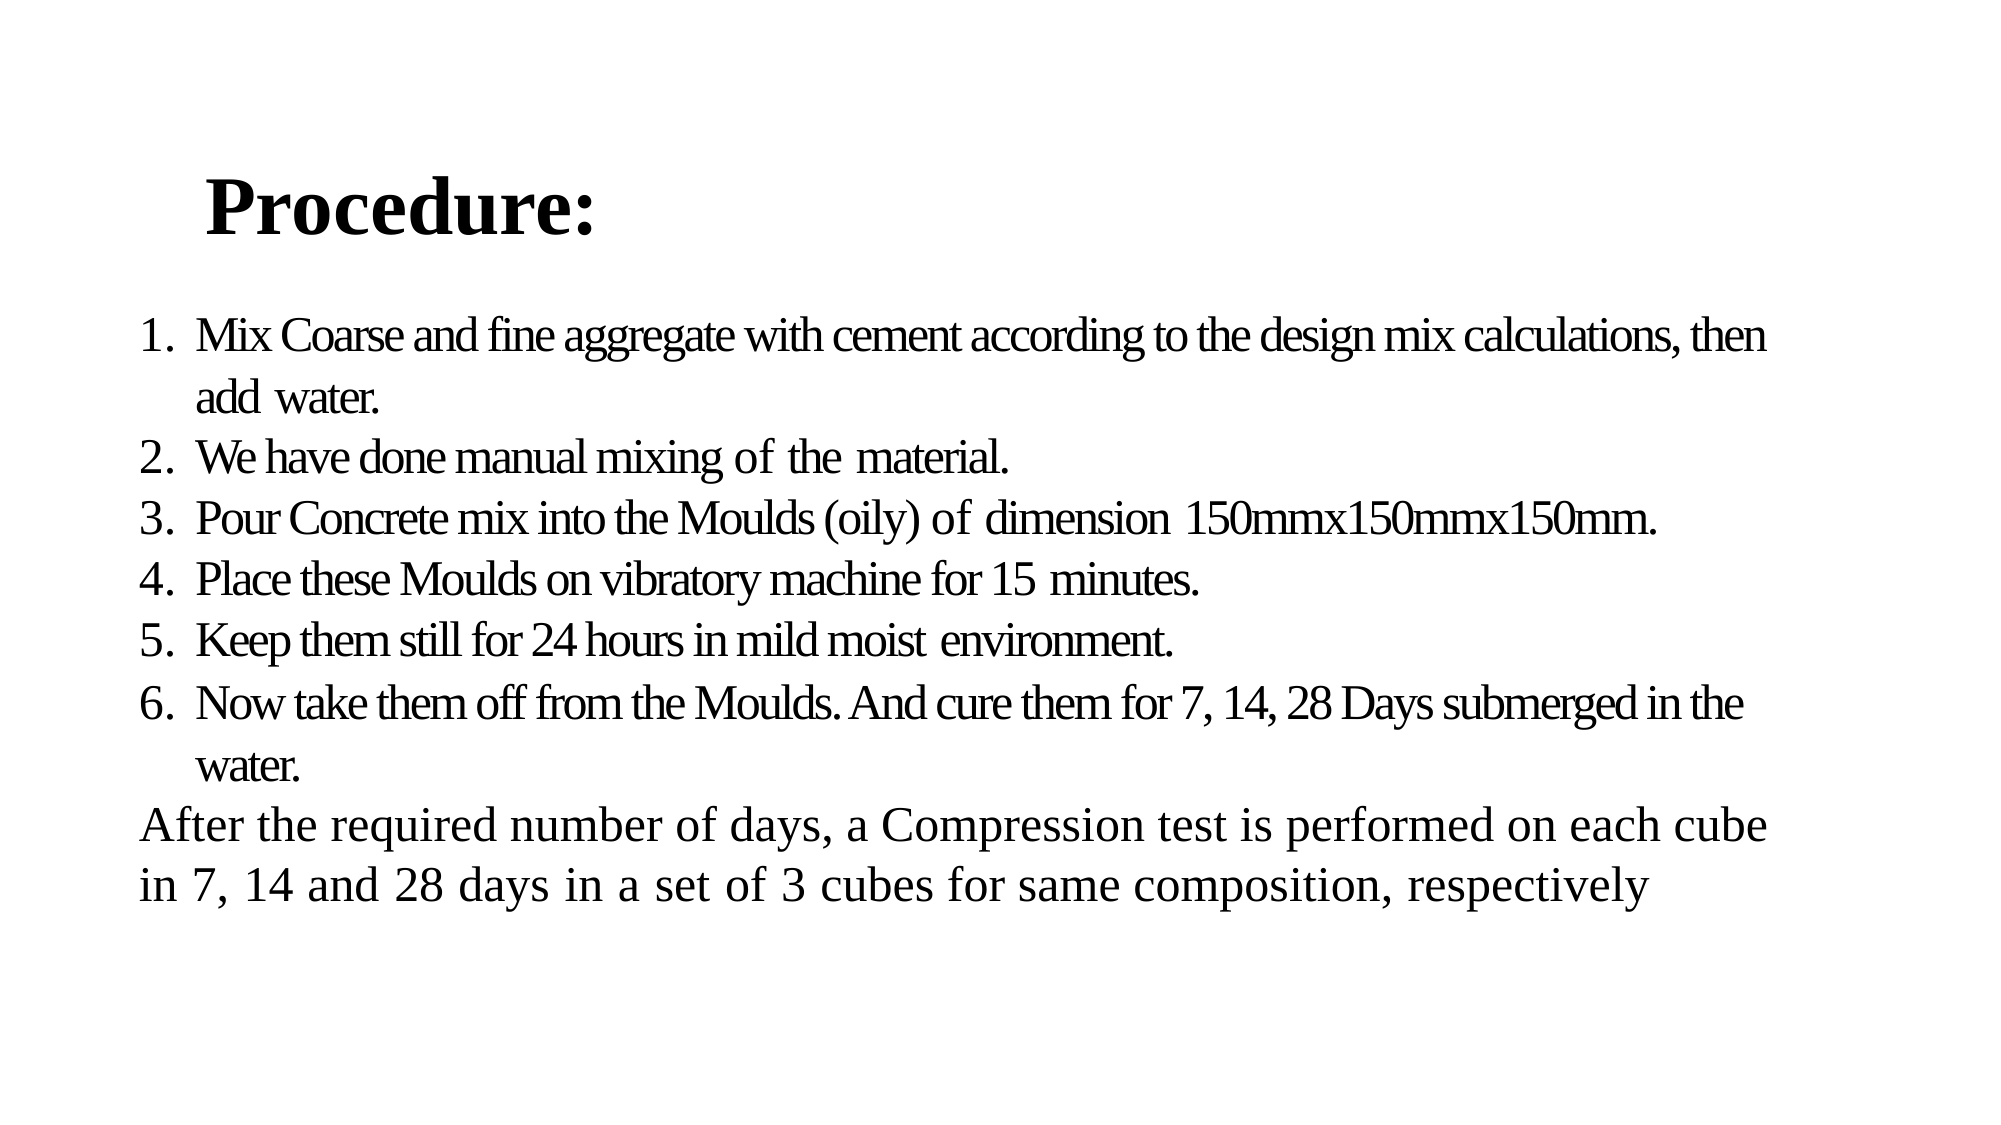

Procedure:

Mix Coarse and fine aggregate with cement according to the design mix calculations, then add water.
We have done manual mixing of the material.
Pour Concrete mix into the Moulds (oily) of dimension 150mmx150mmx150mm.
Place these Moulds on vibratory machine for 15 minutes.
Keep them still for 24 hours in mild moist environment.
Now take them off from the Moulds. And cure them for 7, 14, 28 Days submerged in the water.
After the required number of days, a Compression test is performed on each cube in 7, 14 and 28 days in a set of 3 cubes for same composition, respectively